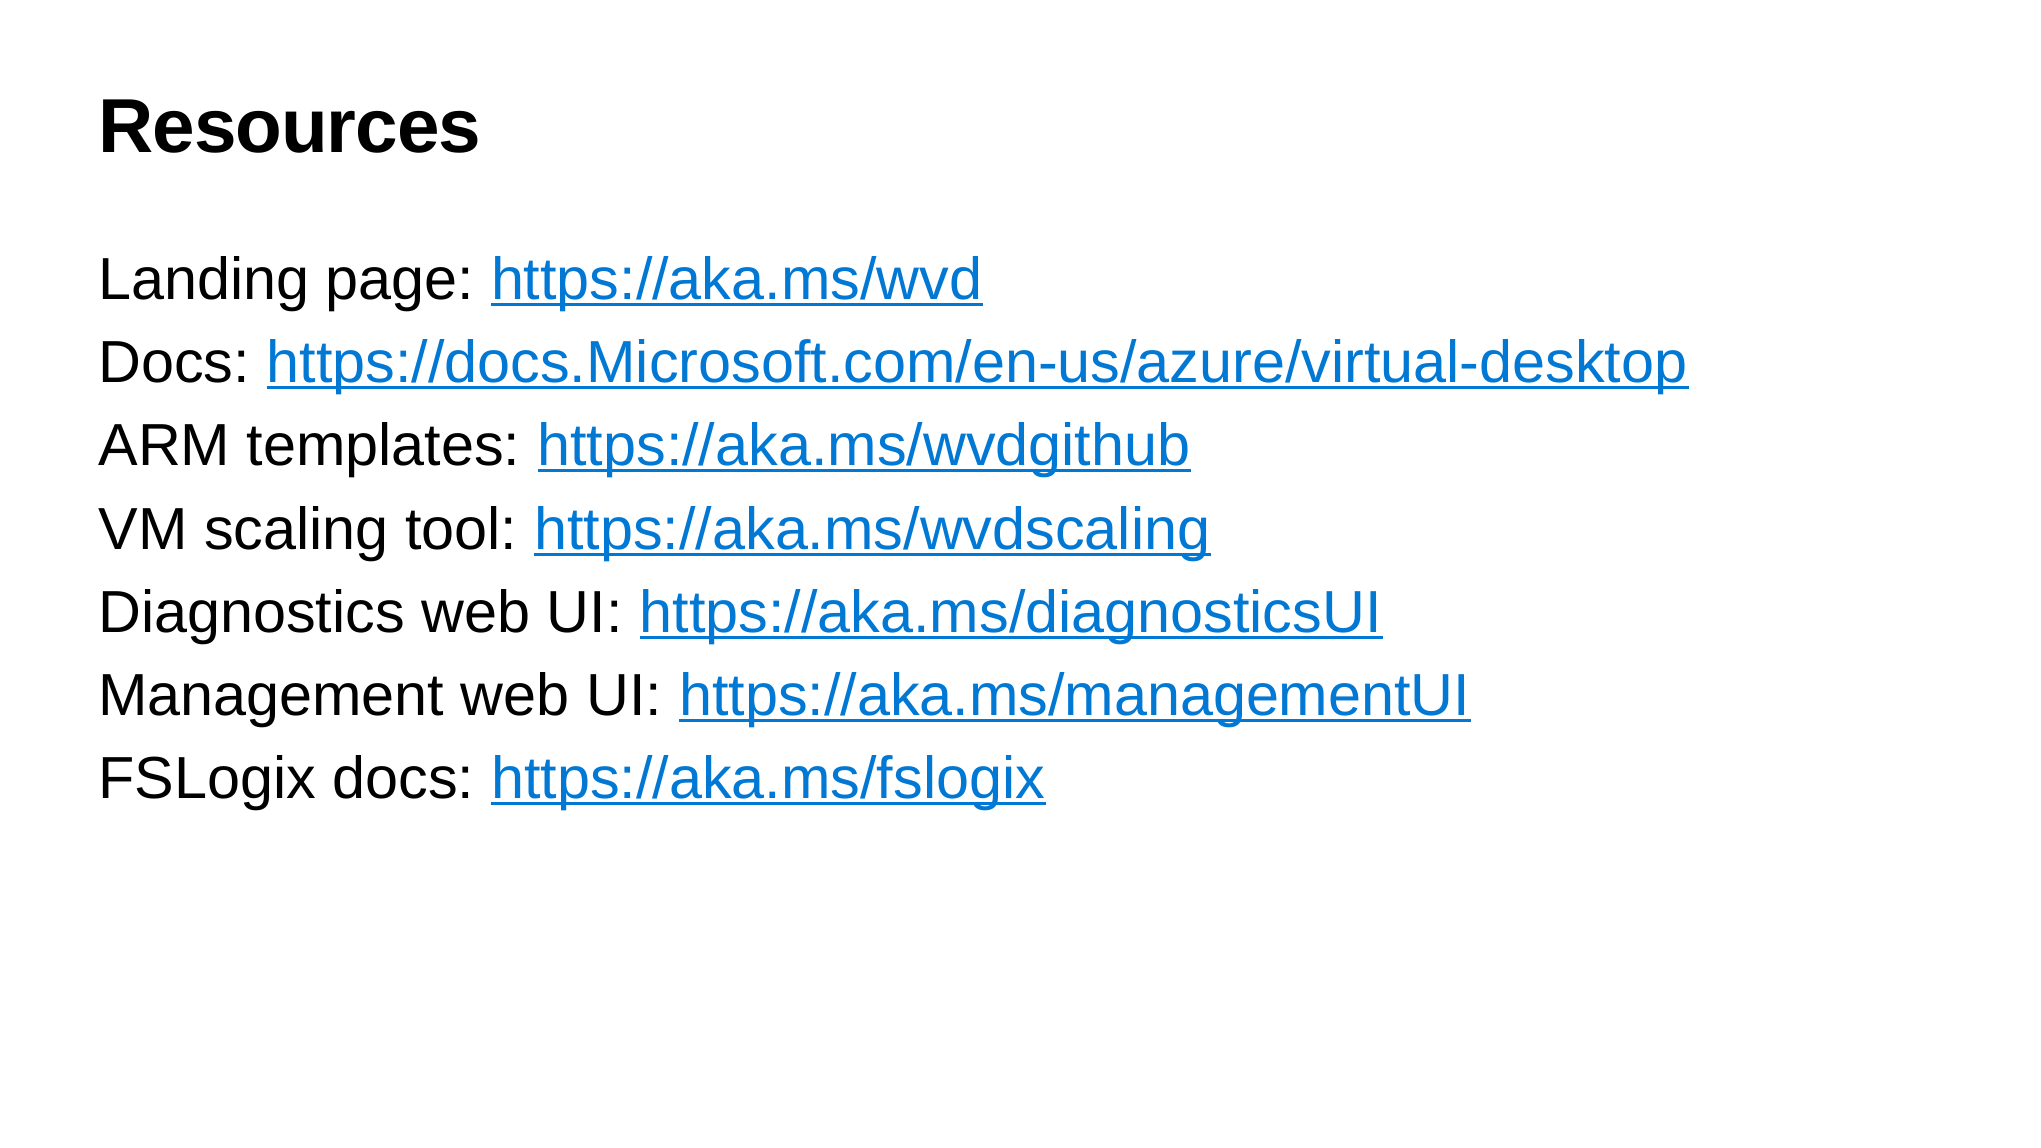

# Resources
Landing page: https://aka.ms/wvd
Docs: https://docs.Microsoft.com/en-us/azure/virtual-desktop
ARM templates: https://aka.ms/wvdgithub
VM scaling tool: https://aka.ms/wvdscaling
Diagnostics web UI: https://aka.ms/diagnosticsUI
Management web UI: https://aka.ms/managementUI
FSLogix docs: https://aka.ms/fslogix